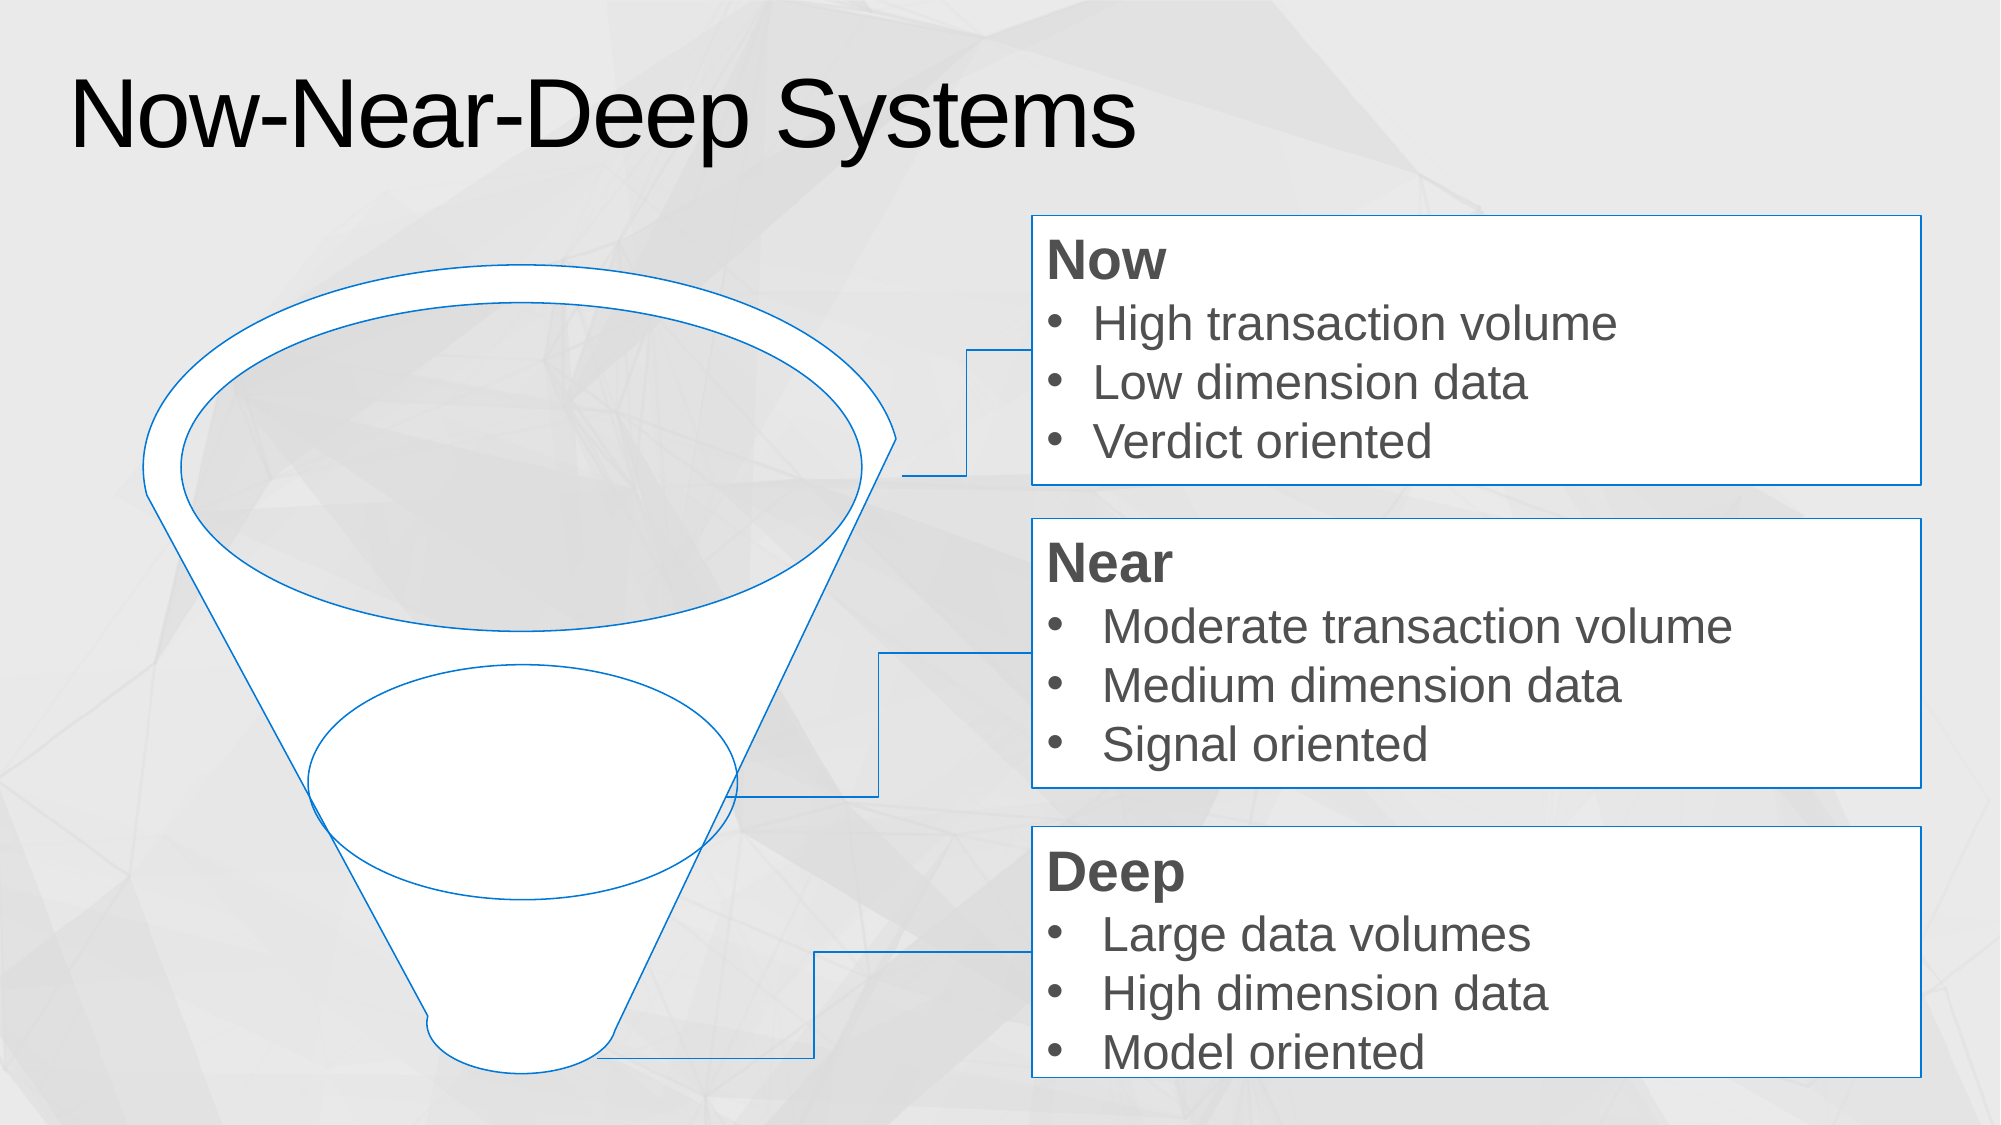

# Now-Near-Deep Systems
Now
High transaction volume
Low dimension data
Verdict oriented

Near
Moderate transaction volume
Medium dimension data
Signal oriented

Deep
Large data volumes
High dimension data
Model oriented